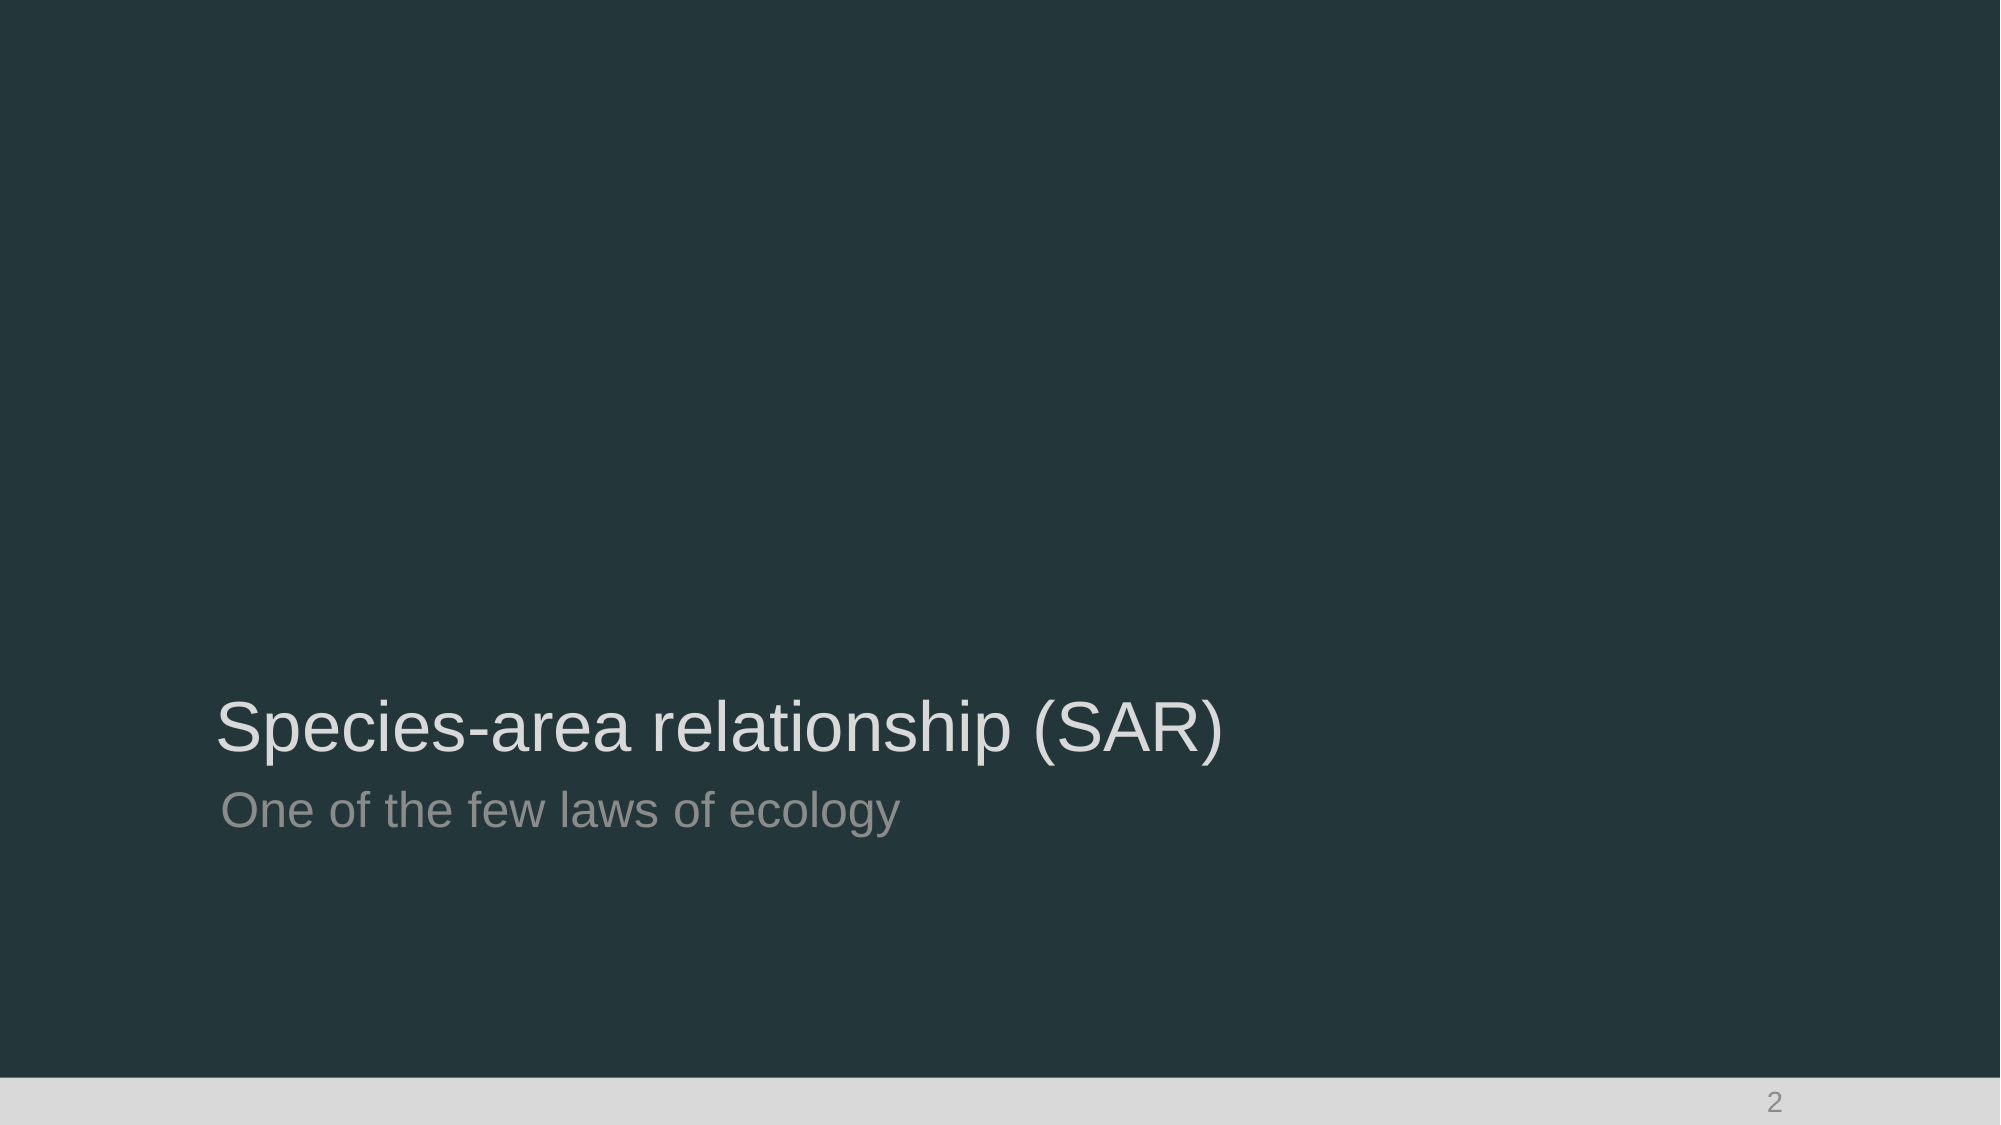

# Species-area relationship (SAR)
One of the few laws of ecology

2